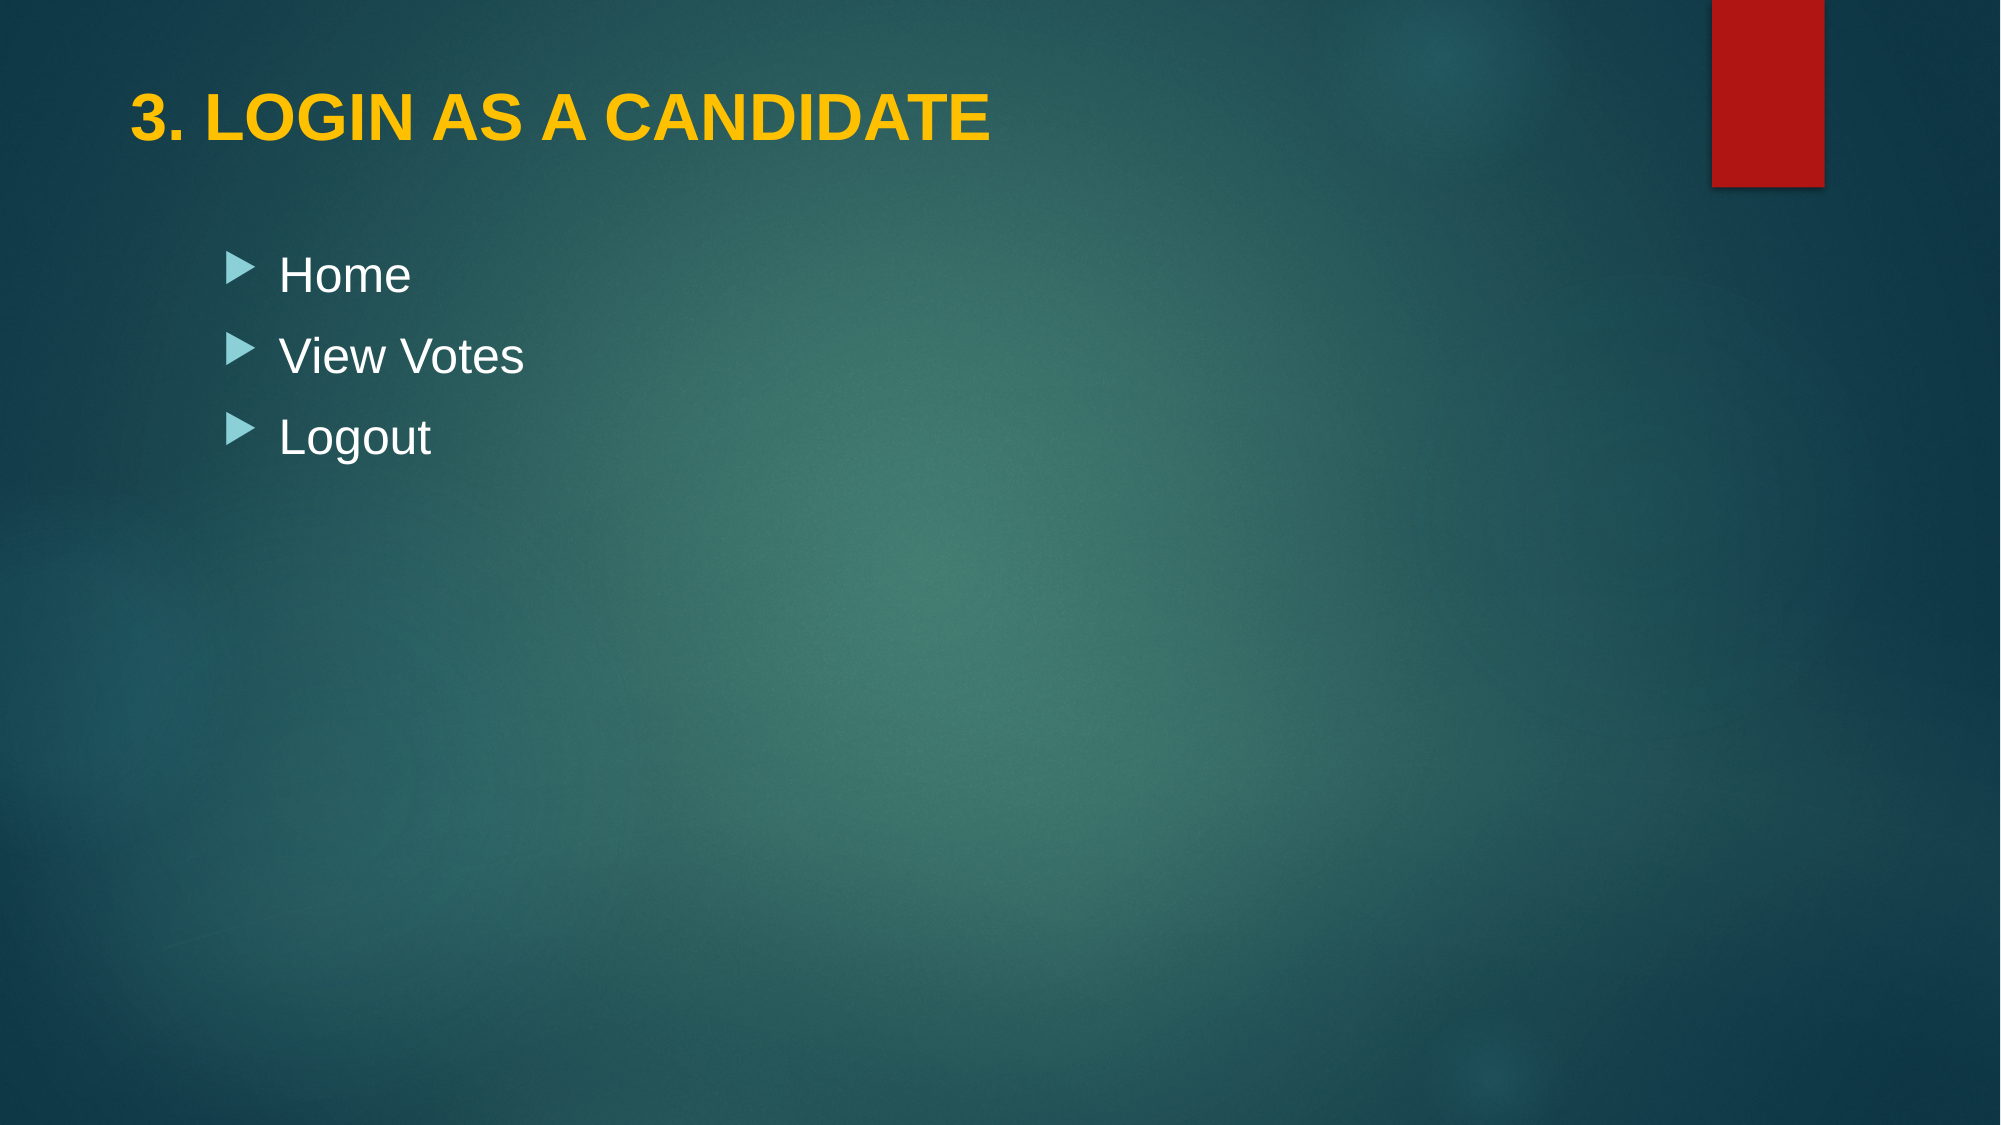

# 3. LOGIN AS A CANDIDATE
Home
View Votes
Logout